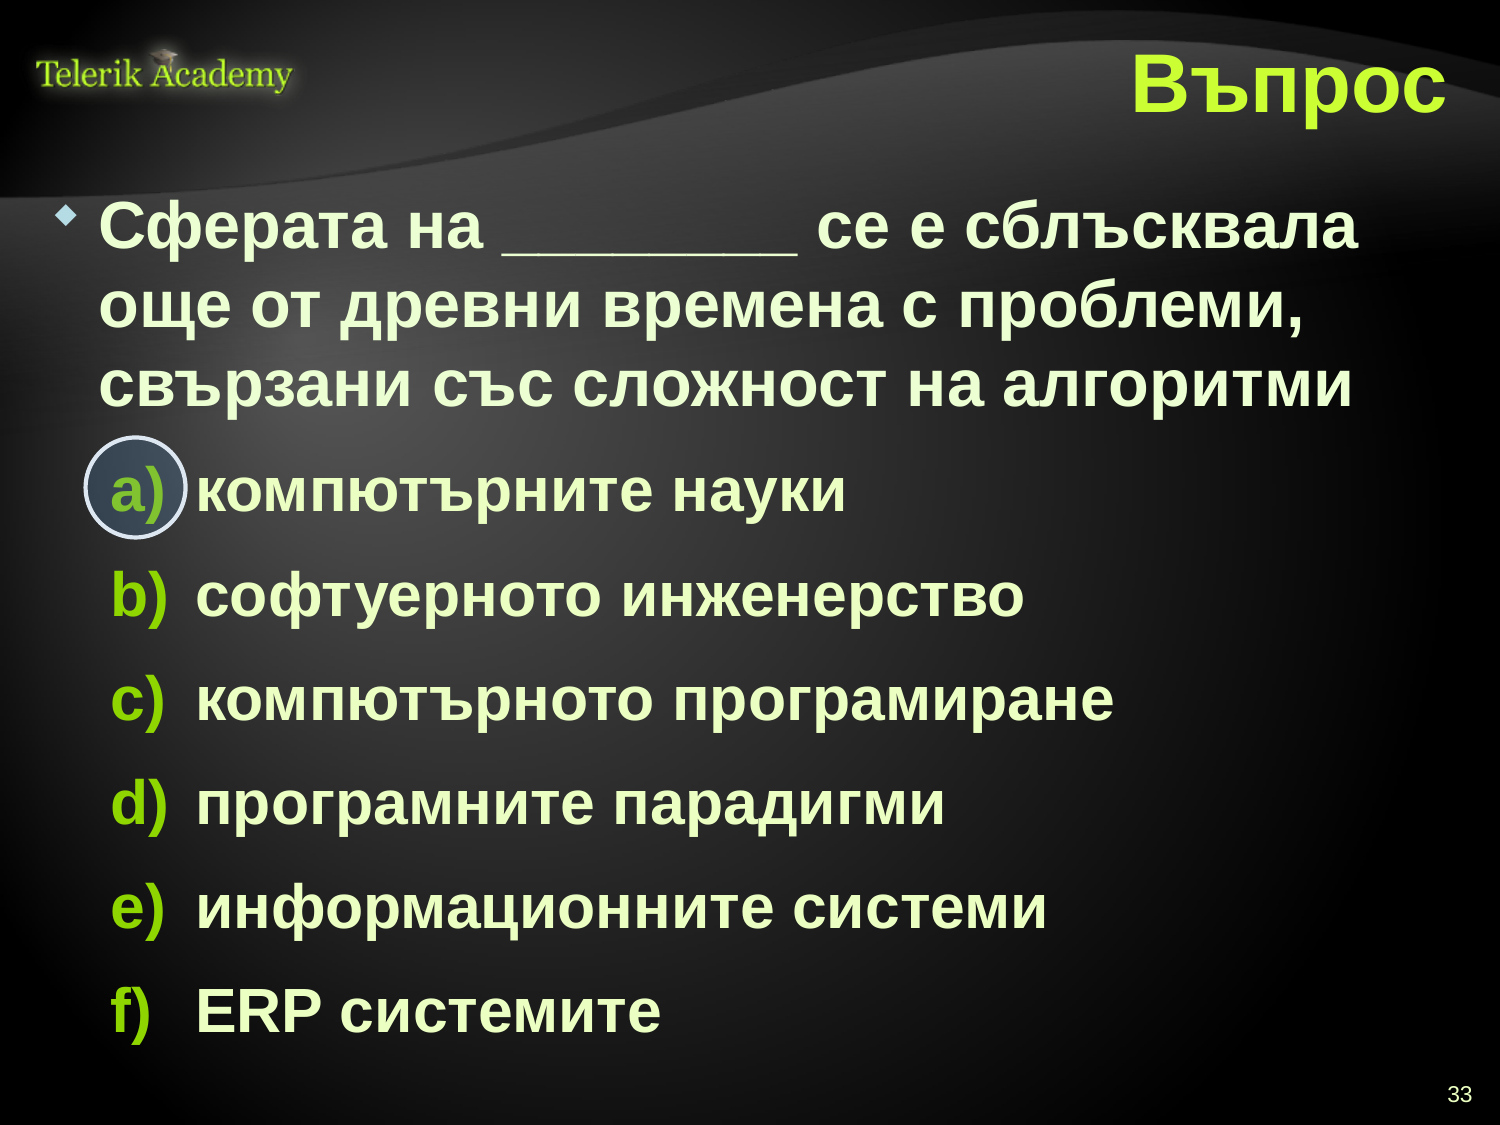

# Въпрос
Сферата на ________ се е сблъсквала още от древни времена с проблеми, свързани със сложност на алгоритми
компютърните науки
софтуерното инженерство
компютърното програмиране
програмните парадигми
информационните системи
ERP системите

33